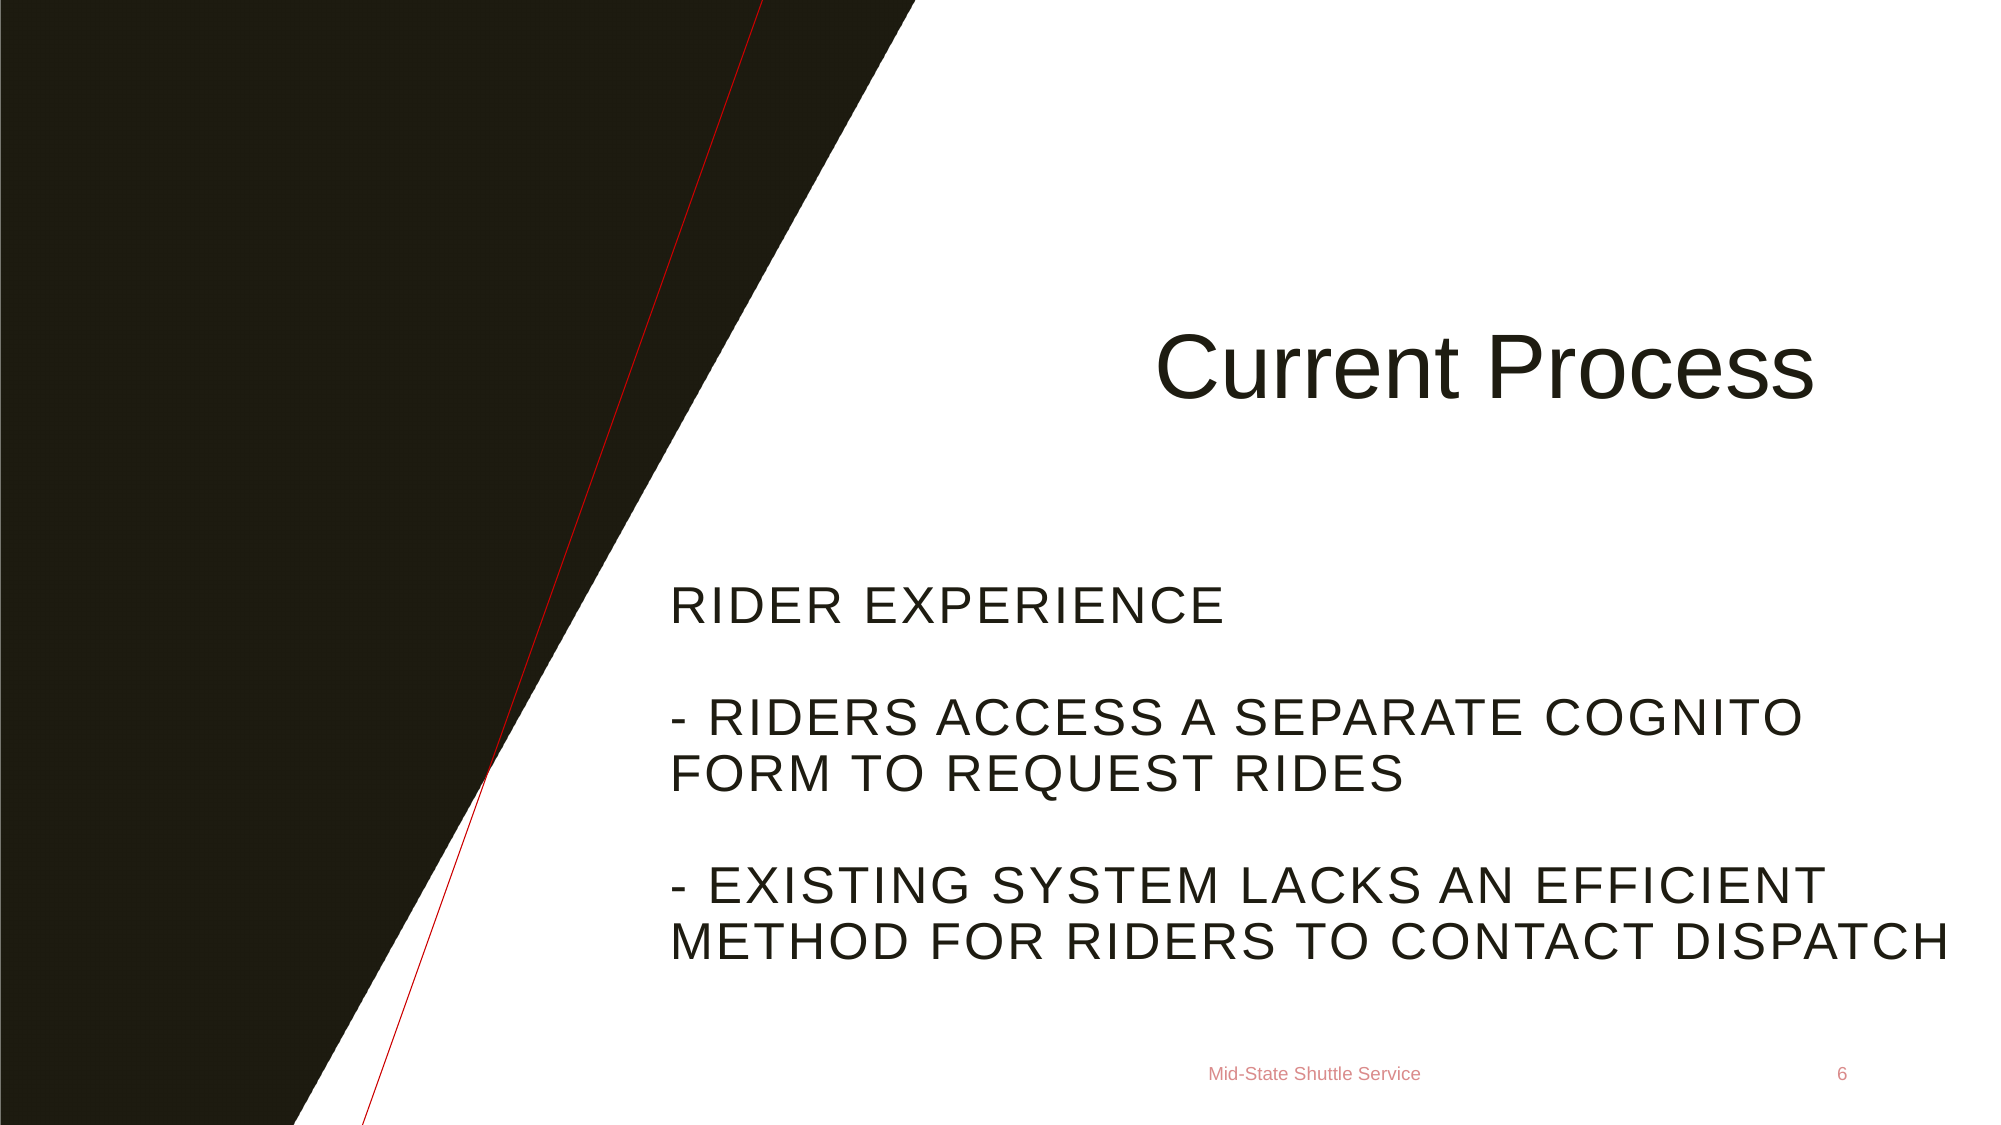

Current Process
# Rider Experience - Riders access a separate Cognito form to request rides - existing system lacks an efficient method for riders to contact dispatch
Mid-State Shuttle Service
6